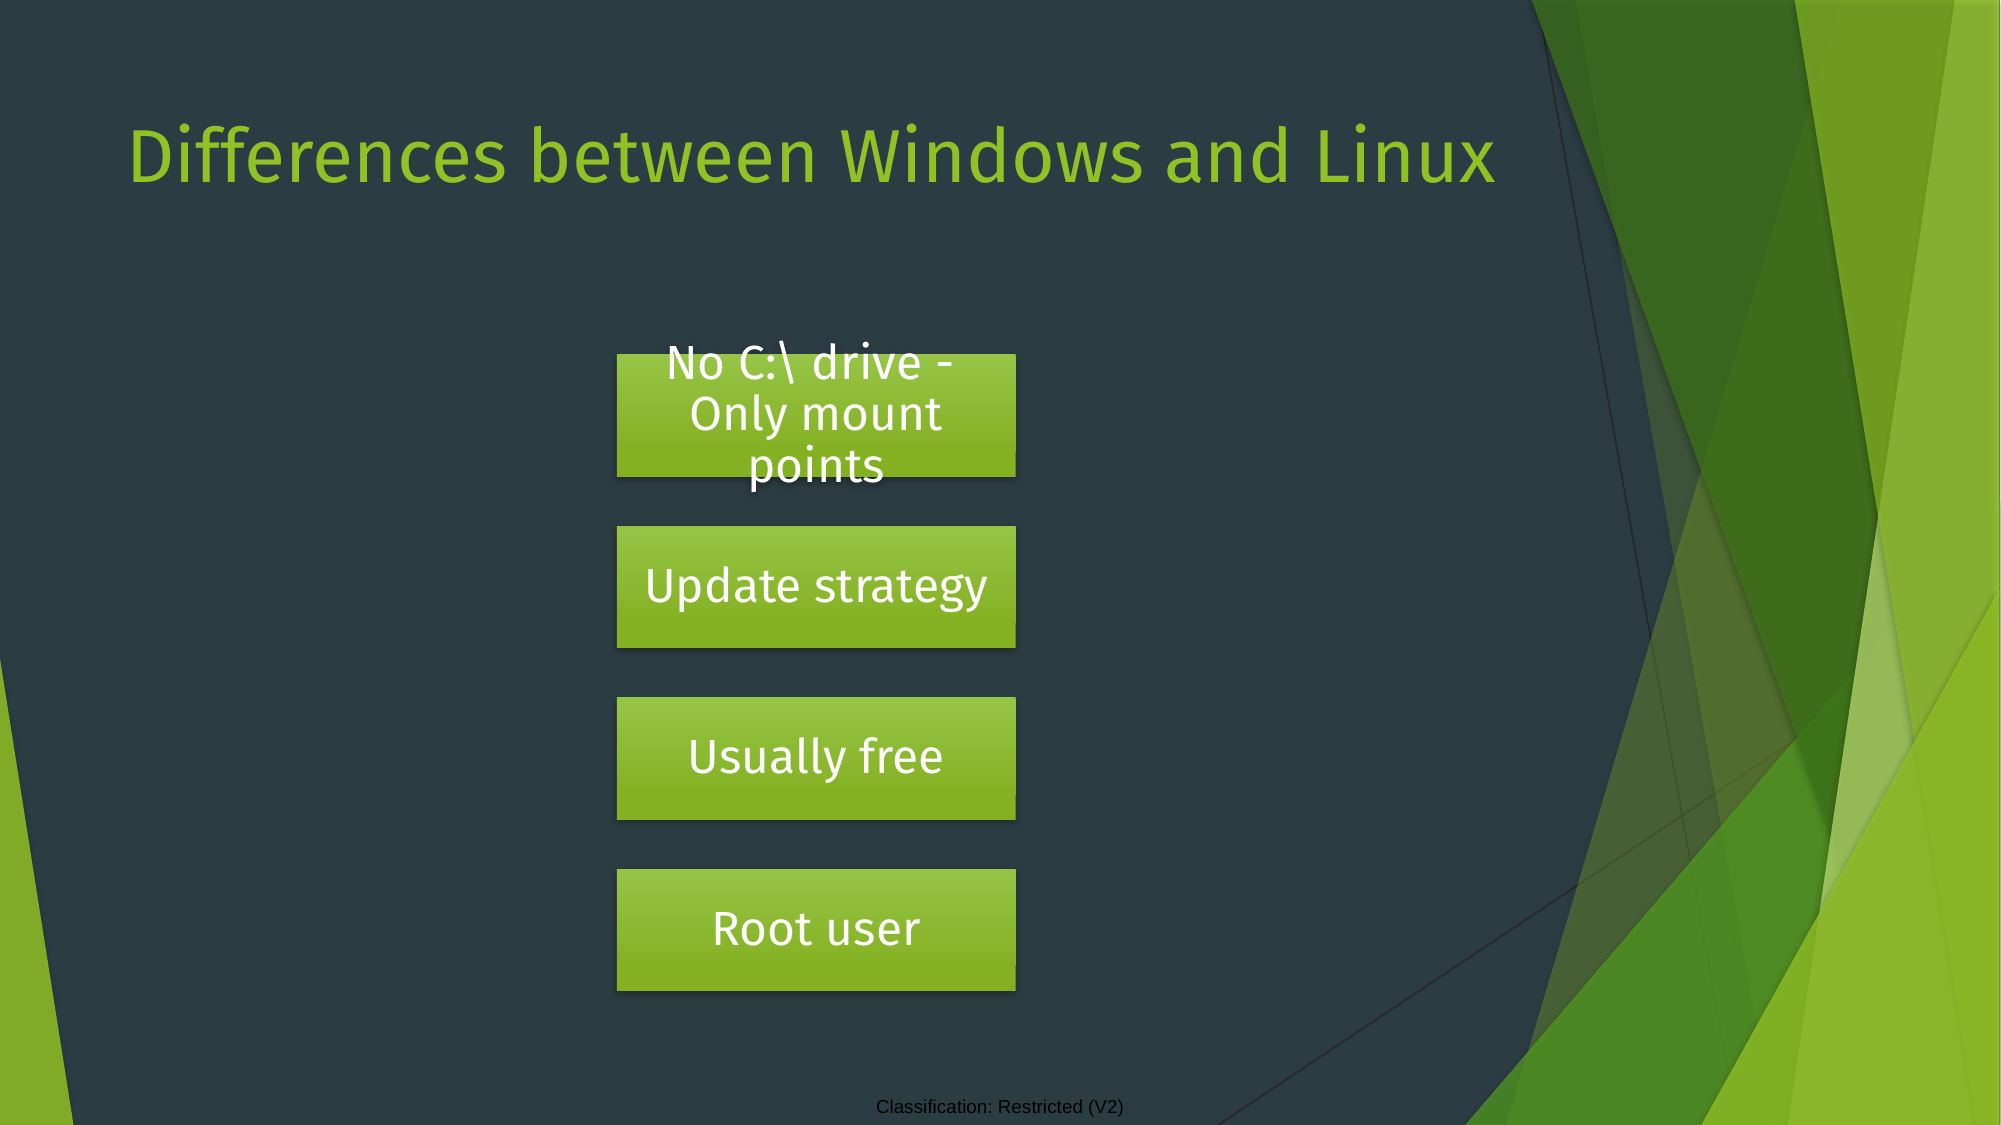

# Differences between Windows and Linux
No C:\ drive -  Only mount points
Update strategy
Usually free
Root user